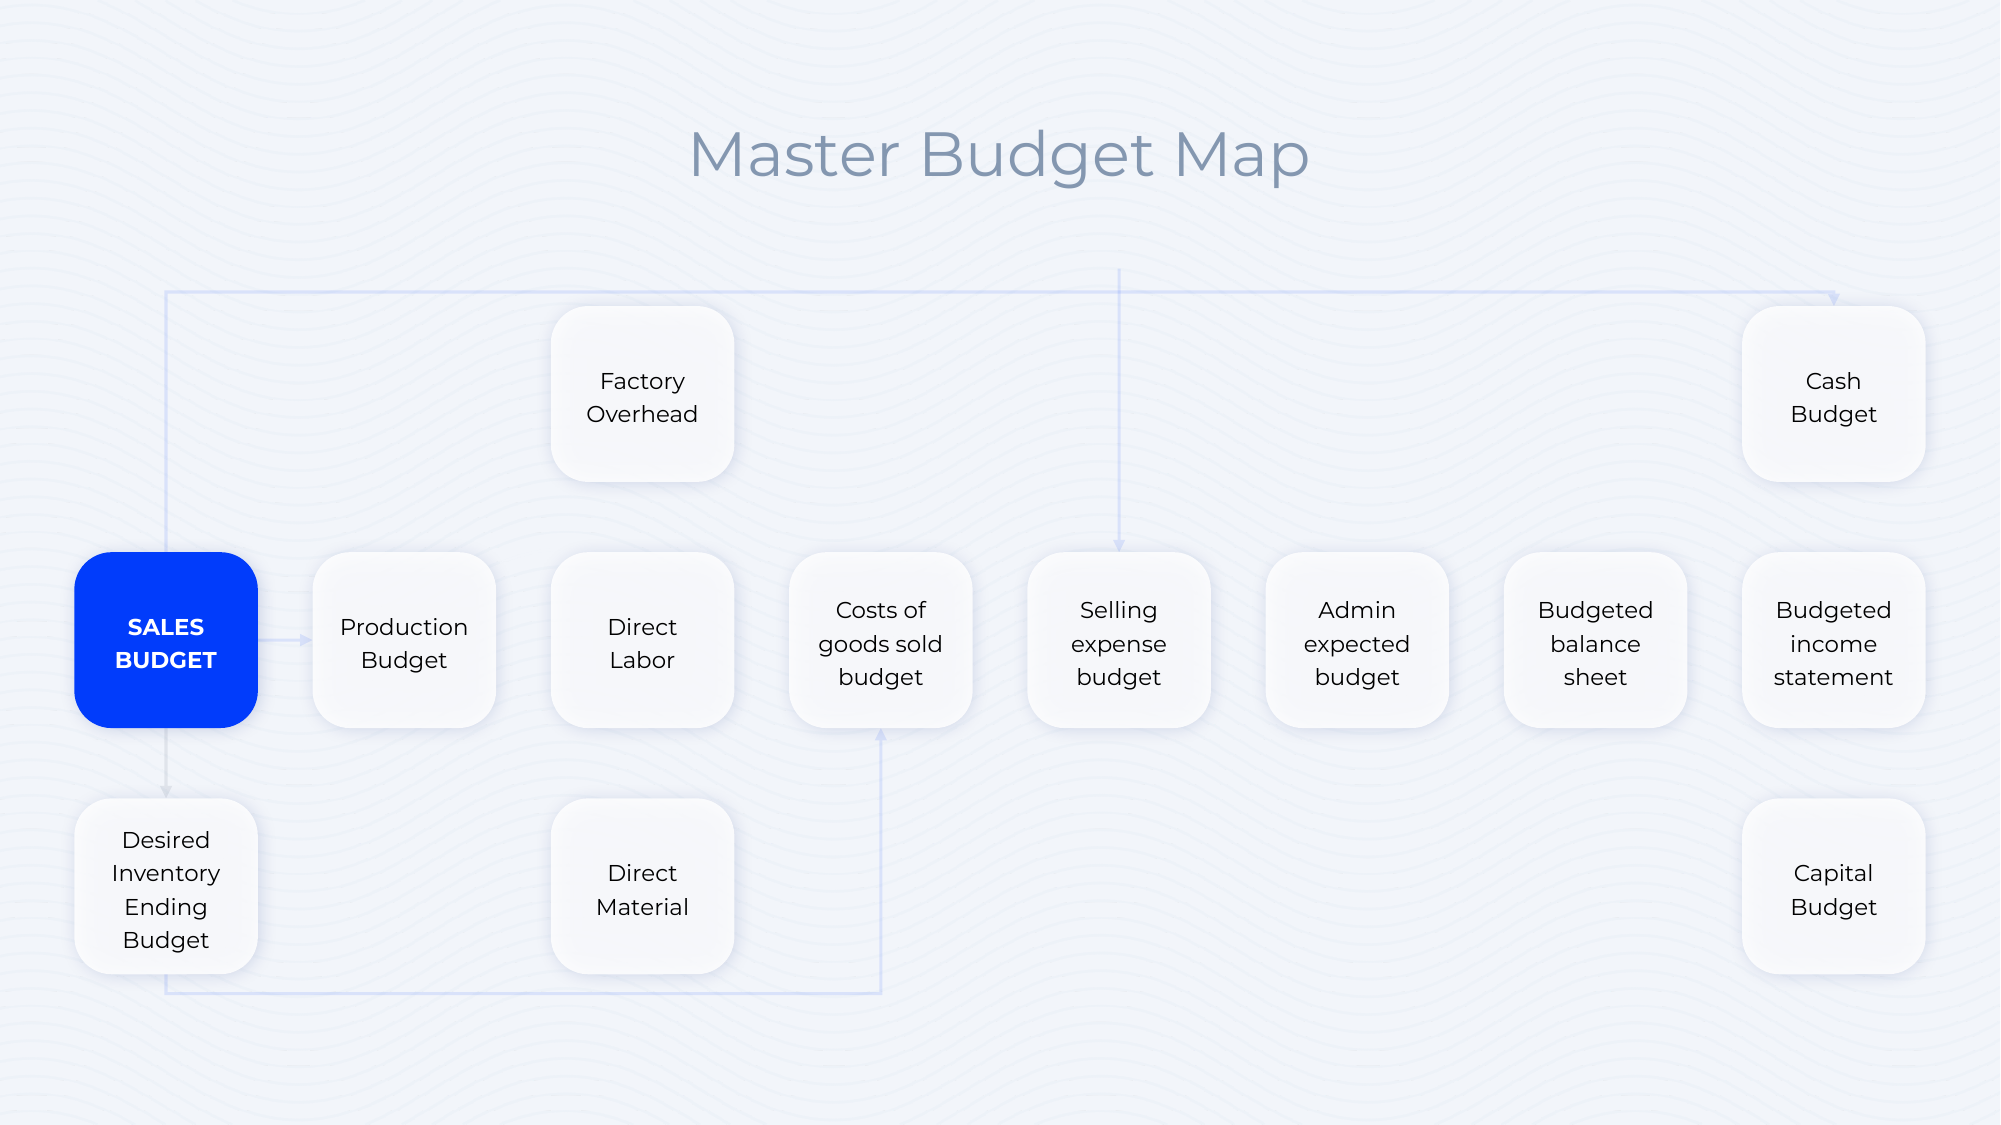

Master Budget Map
Factory Overhead
Cash Budget
SALES BUDGET
Production Budget
Direct Labor
Costs of goods sold budget
Selling expense budget
Admin expected budget
Budgeted balance sheet
Budgeted income statement
Desired Inventory Ending Budget
Direct Material
Capital Budget